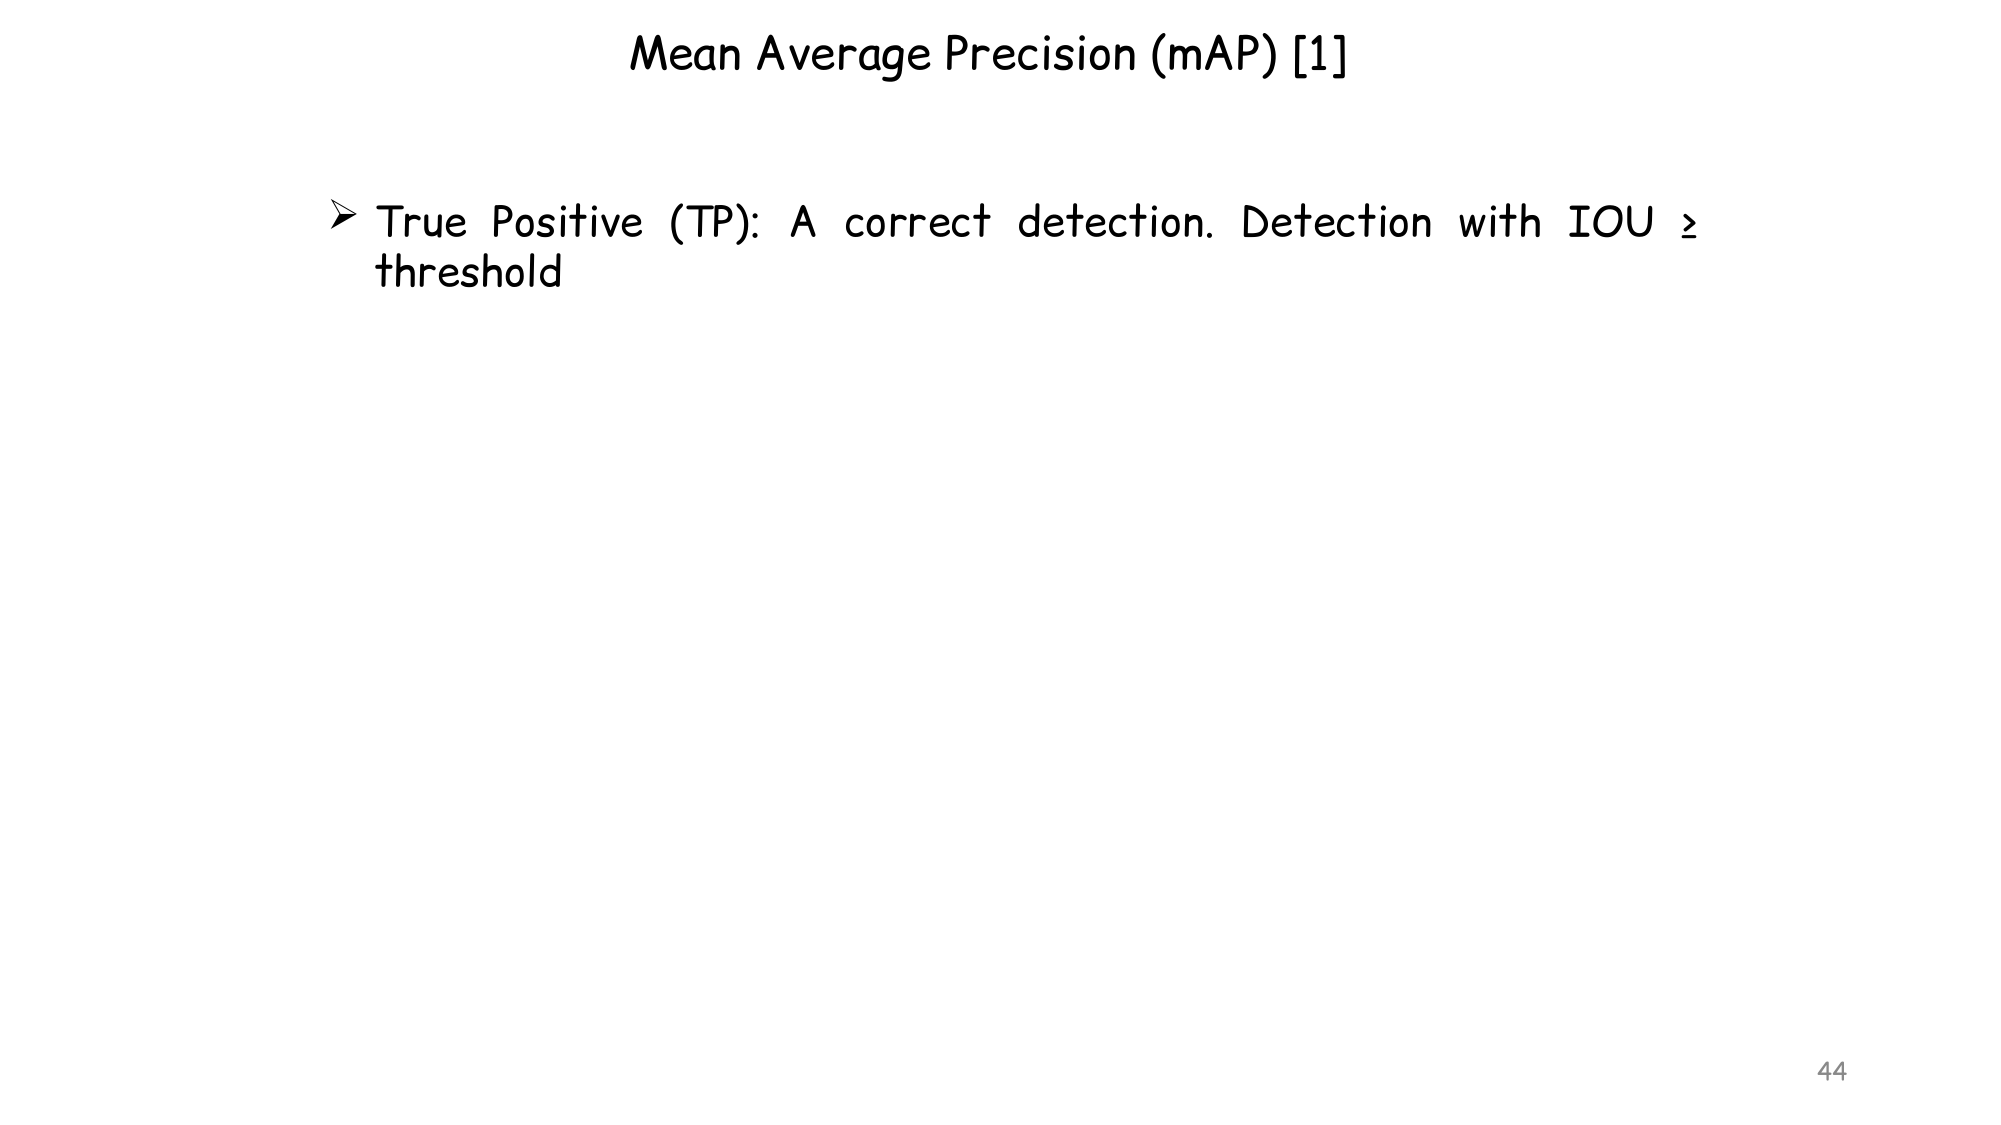

# Mean Average Precision (mAP) [1]
True Positive (TP): A correct detection. Detection with IOU ≥ threshold

44